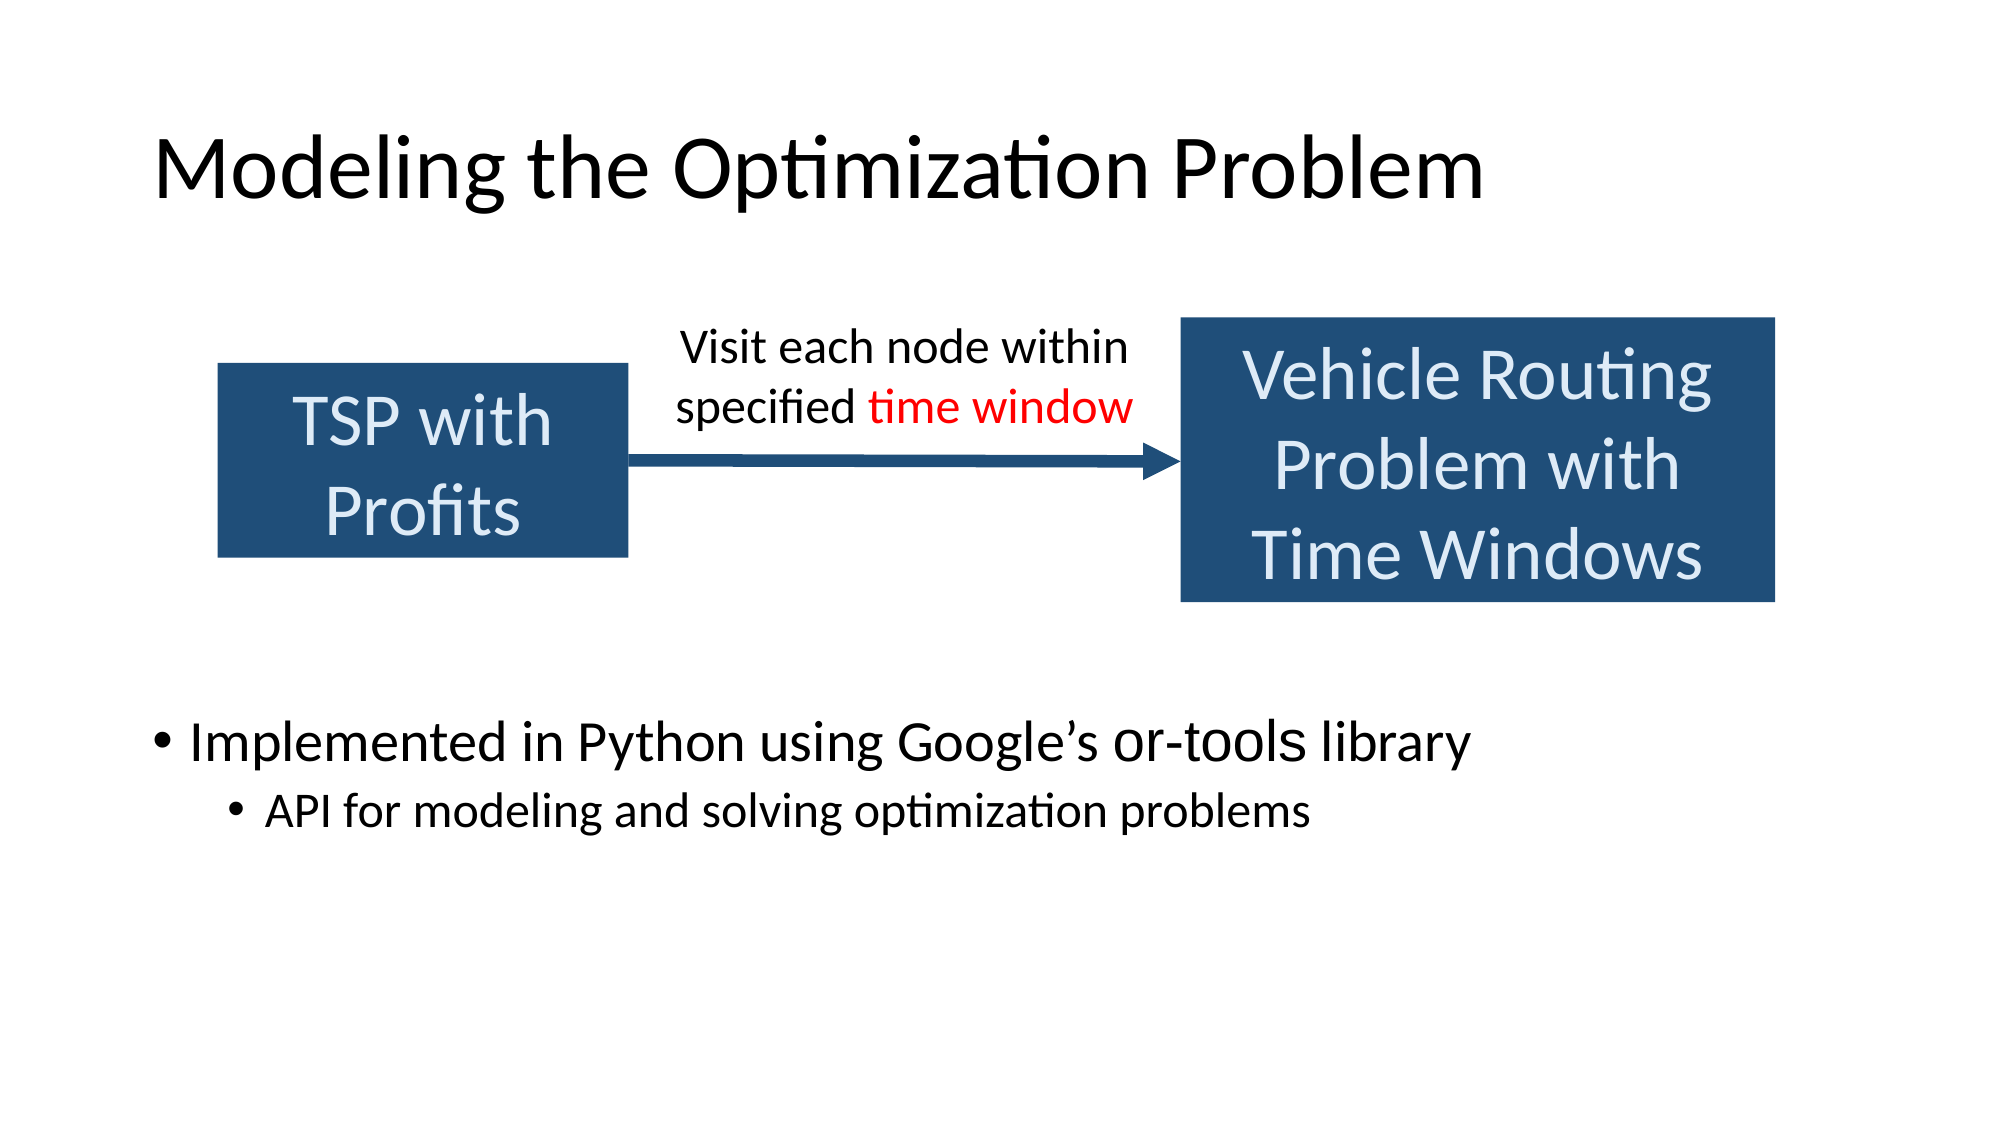

# Modeling the Optimization Problem
Visit each node within specified time window
Vehicle Routing Problem with Time Windows
TSP with Profits
Implemented in Python using Google’s or-tools library
API for modeling and solving optimization problems